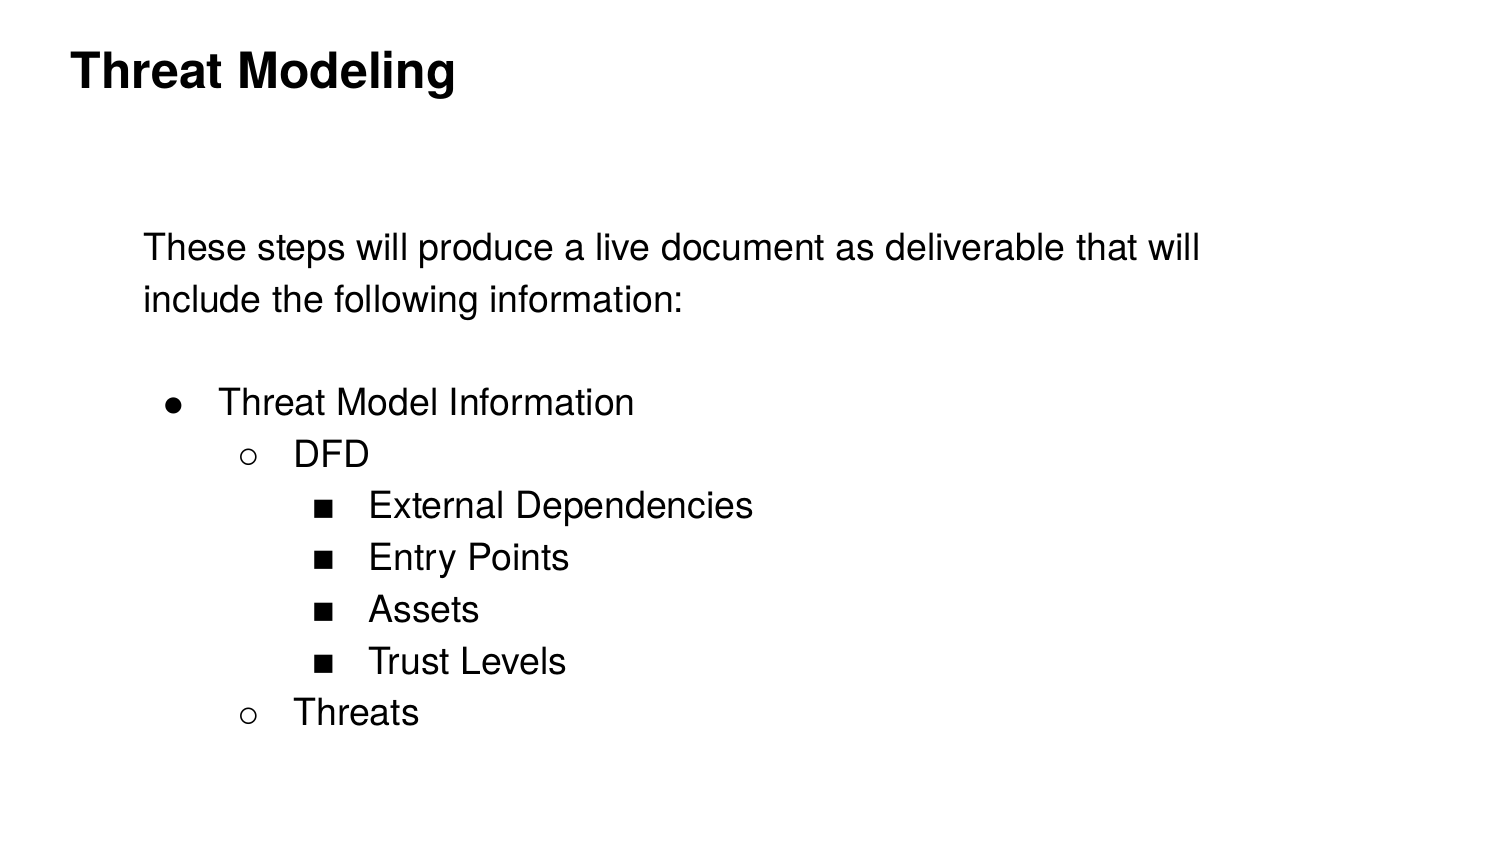

Threat Modeling

These steps will produce a live document as deliverable that will include the following information:

Threat Model Information
DFD
External Dependencies
Entry Points
Assets
Trust Levels
Threats